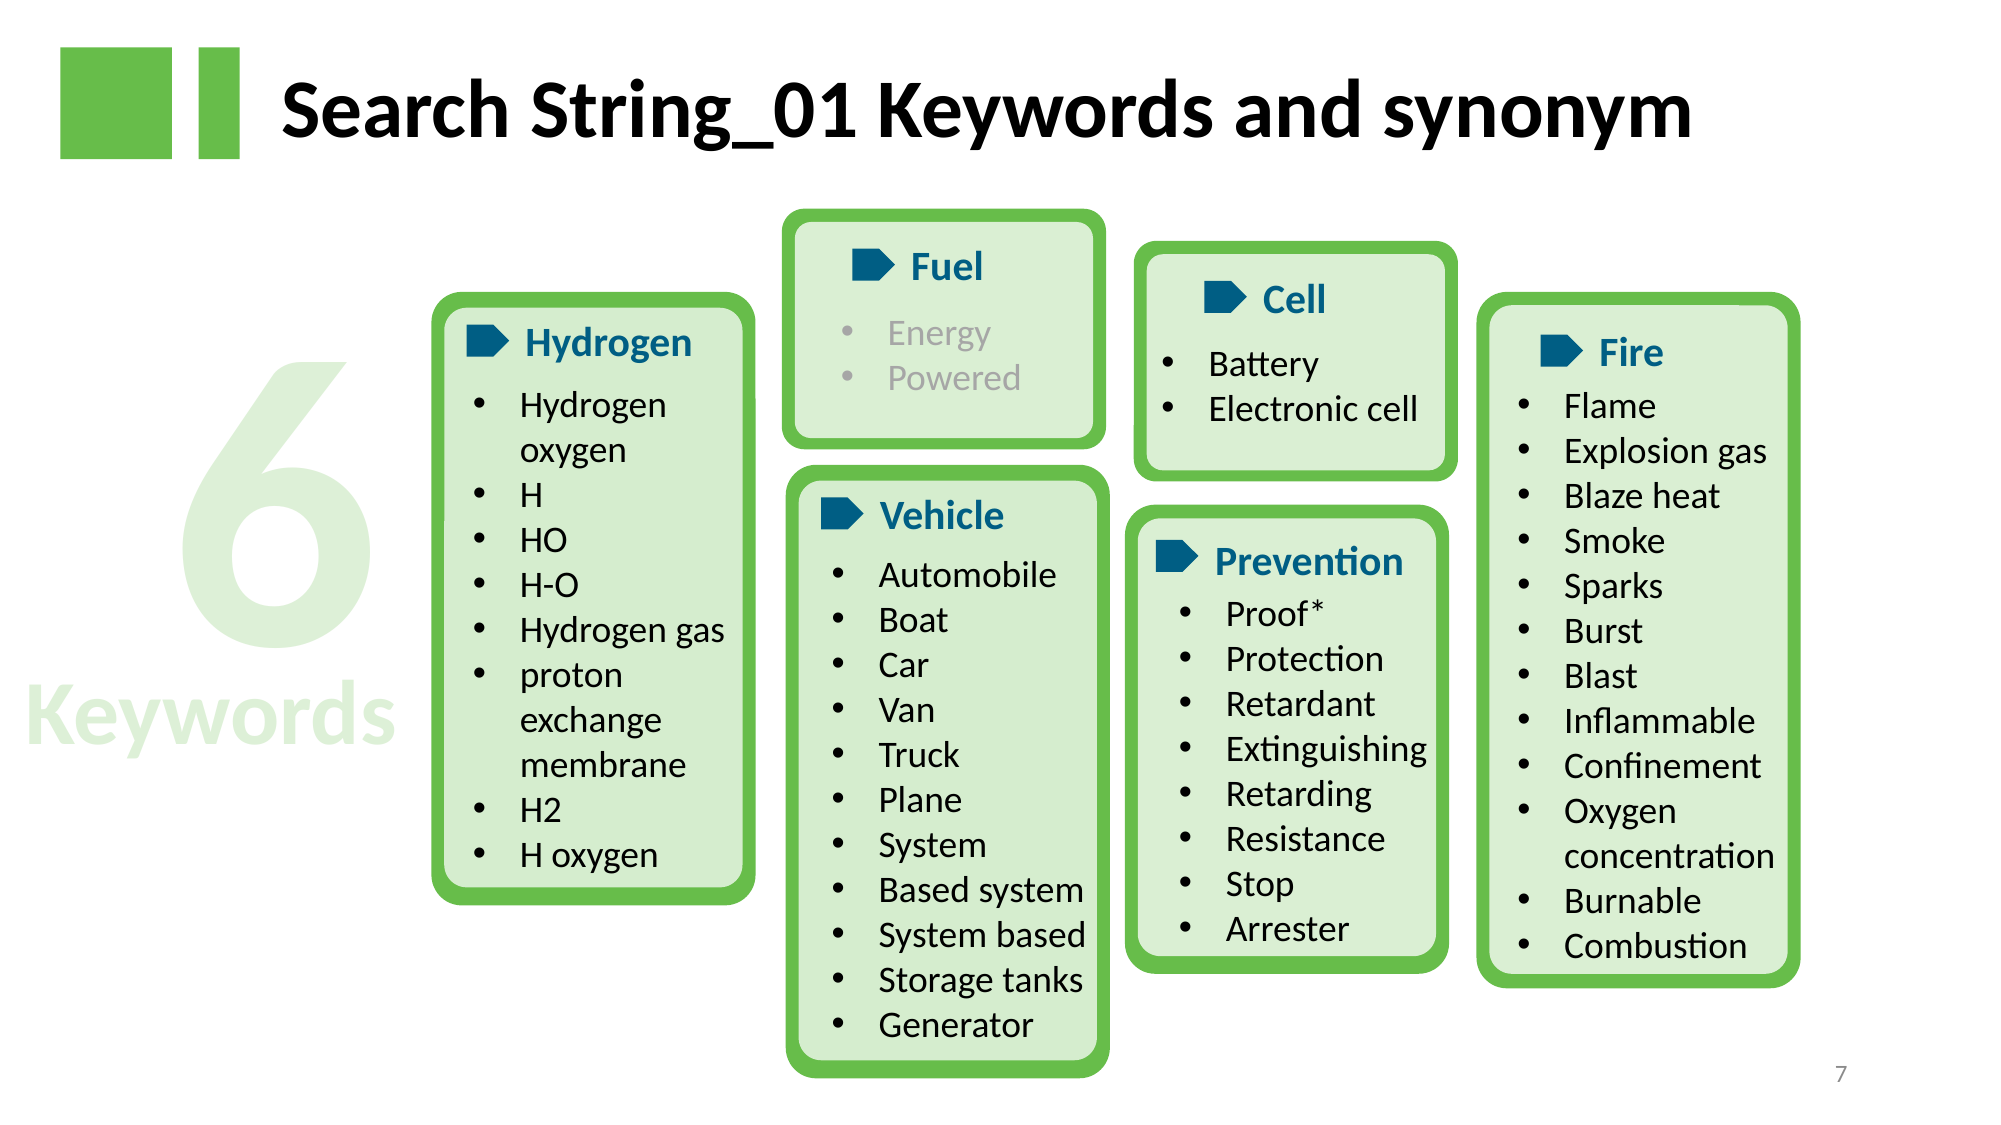

Search String_01 Keywords and synonym

Fuel

Energy
Powered
6

Cell

Battery
Electronic cell

Fire

Flame
Explosion gas
Blaze heat
Smoke
Sparks
Burst
Blast
Inflammable
Confinement
Oxygen concentration
Burnable
Combustion

Hydrogen

Hydrogen oxygen
H
HO
H-O
Hydrogen gas
proton exchange membrane
H2
H oxygen

Vehicle

Automobile
Boat
Car
Van
Truck
Plane
System
Based system
System based
Storage tanks
Generator

Prevention
Proof*
Protection
Retardant
Extinguishing
Retarding
Resistance
Stop
Arrester
Keywords
7